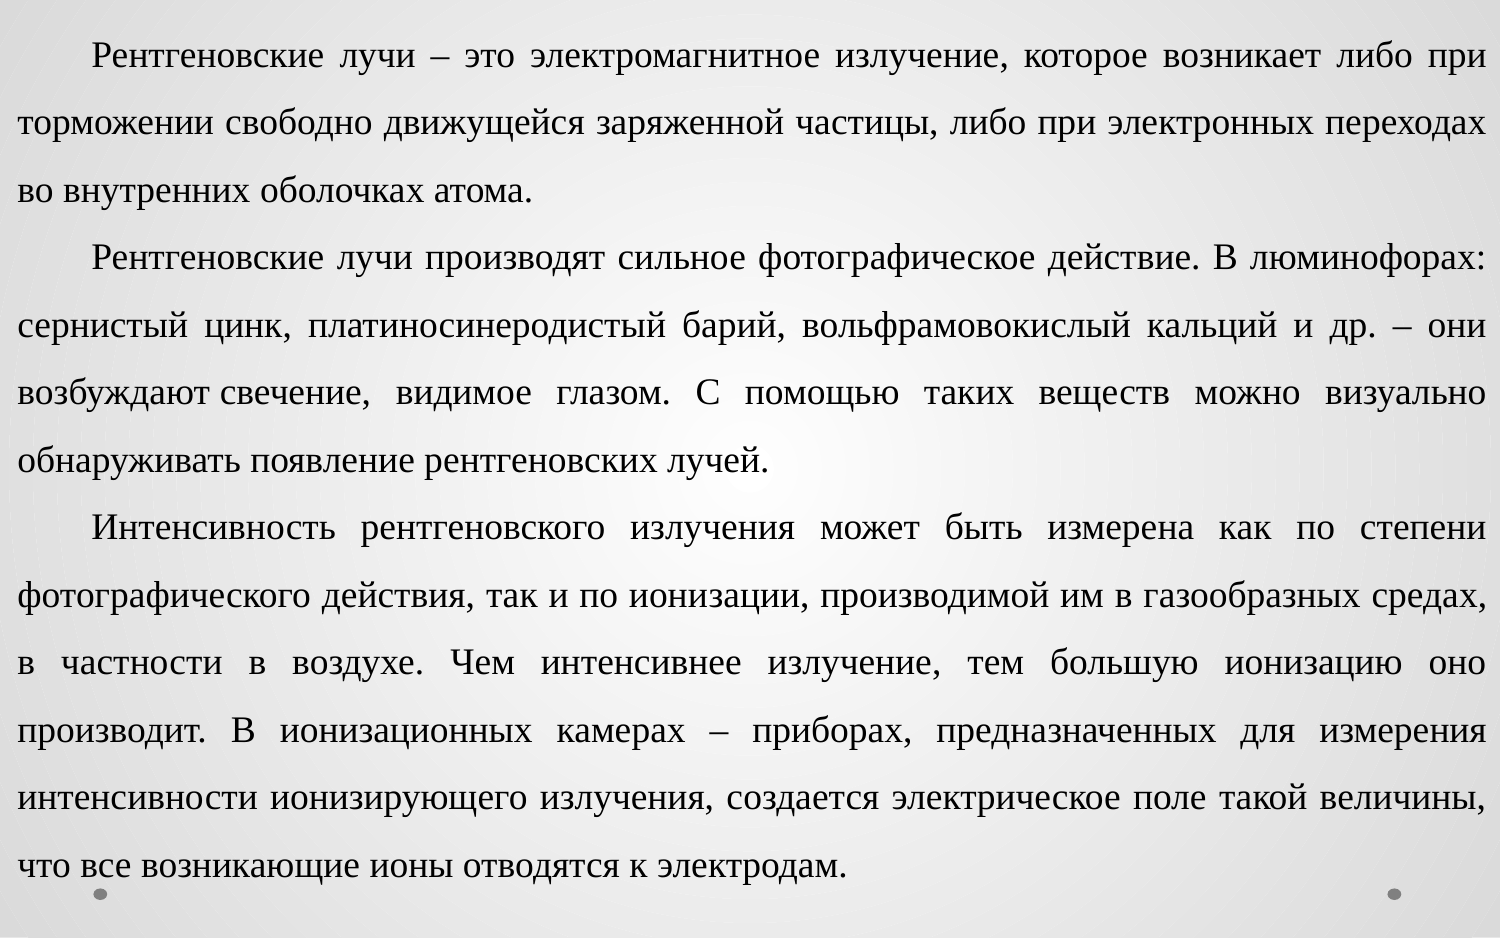

Рентгеновские лучи – это электромагнитное излучение, которое возникает либо при торможении свободно движущейся заряженной частицы, либо при электронных переходах во внутренних оболочках атома.
Рентгеновские лучи производят сильное фотографическое действие. В люминофорах: сернистый цинк, платиносинеродистый барий, вольфрамовокислый кальций и др. – они возбуждают свечение, видимое глазом. С помощью таких веществ можно визуально обнаруживать появление рентгеновских лучей.
Интенсивность рентгеновского излучения может быть измерена как по степени фотографического действия, так и по иони­зации, производимой им в газообразных средах, в частности в воздухе. Чем интенсивнее излучение, тем большую ионизацию оно производит. В ионизационных камерах – приборах, предназначенных для измерения интенсивности ионизирующего излучения, создается электрическое поле такой величины, что все возникающие ионы отводятся к электродам.